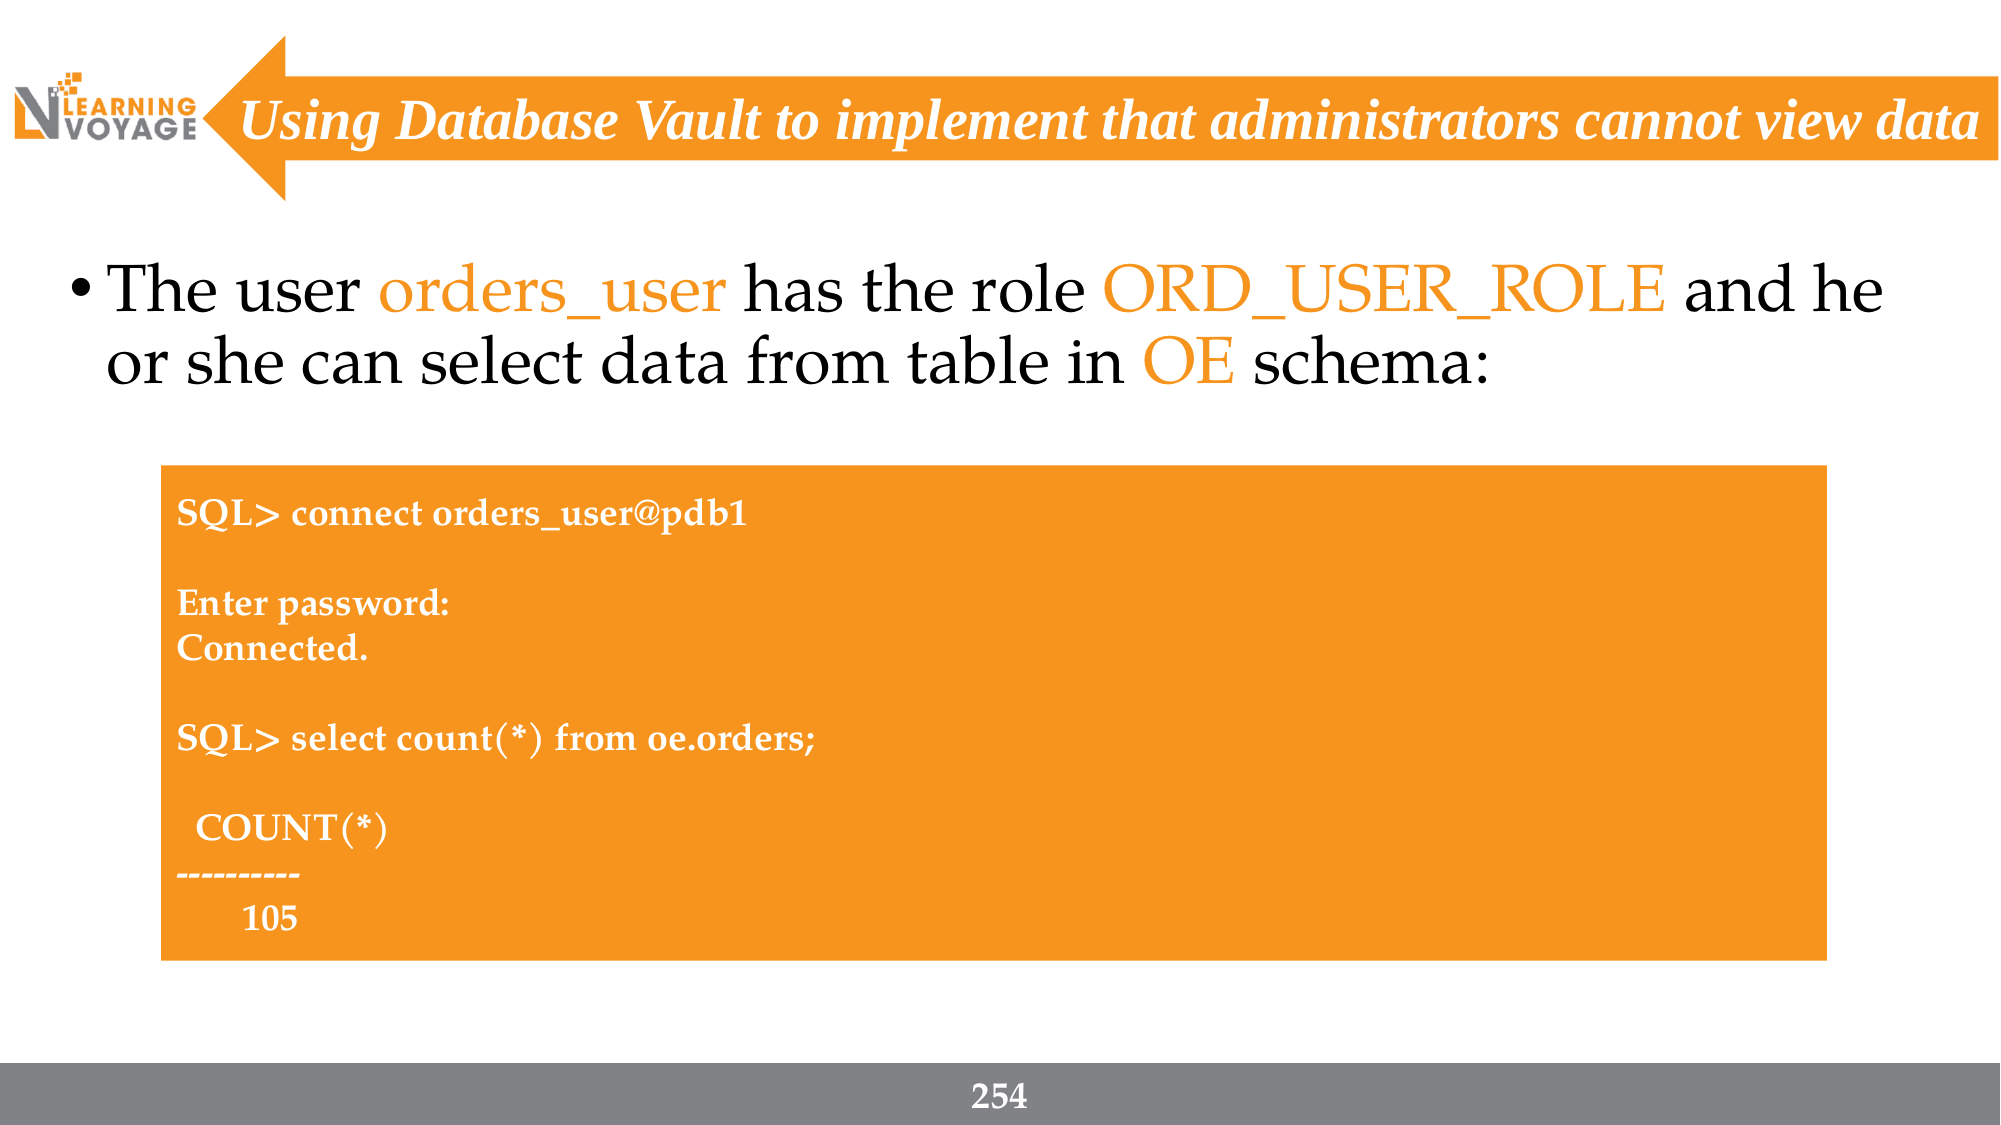

Using Database Vault to implement that administrators cannot view data
The user orders_user has the role ORD_USER_ROLE and he or she can select data from table in OE schema:
SQL> connect orders_user@pdb1

Enter password:
Connected.

SQL> select count(*) from oe.orders;

  COUNT(*)
----------
       105
254